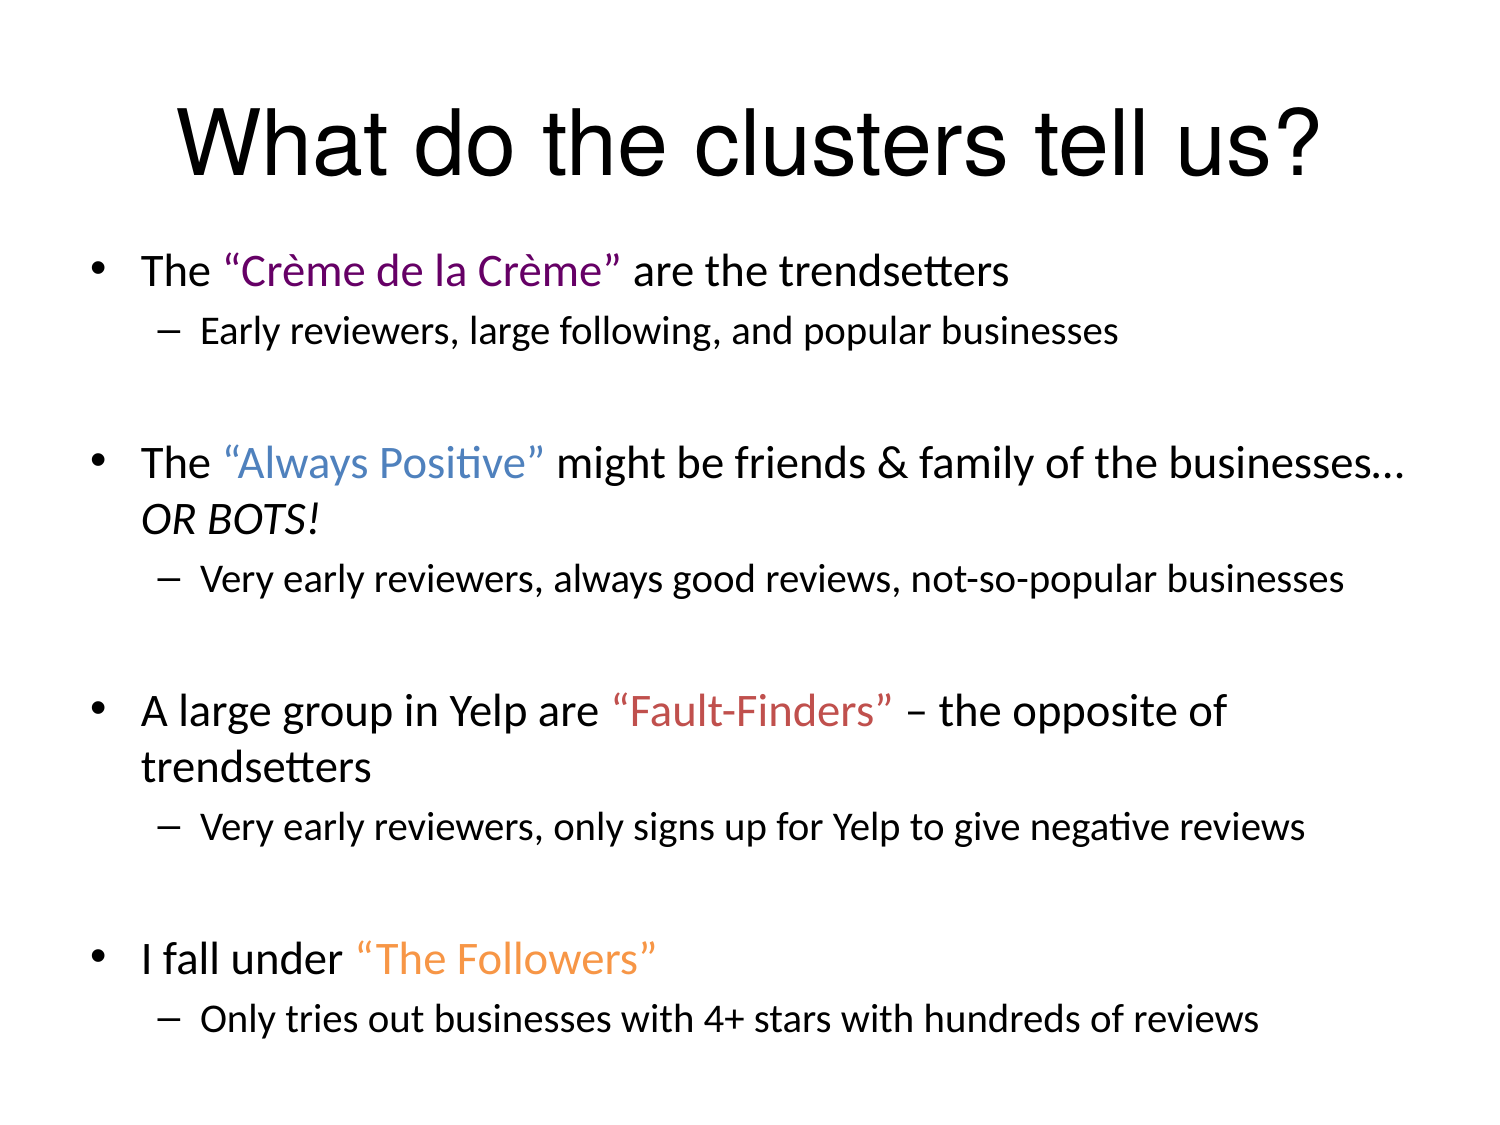

# What do the clusters tell us?
The “Crème de la Crème” are the trendsetters
Early reviewers, large following, and popular businesses

The “Always Positive” might be friends & family of the businesses… OR BOTS!
Very early reviewers, always good reviews, not-so-popular businesses

A large group in Yelp are “Fault-Finders” – the opposite of trendsetters
Very early reviewers, only signs up for Yelp to give negative reviews

I fall under “The Followers”
Only tries out businesses with 4+ stars with hundreds of reviews